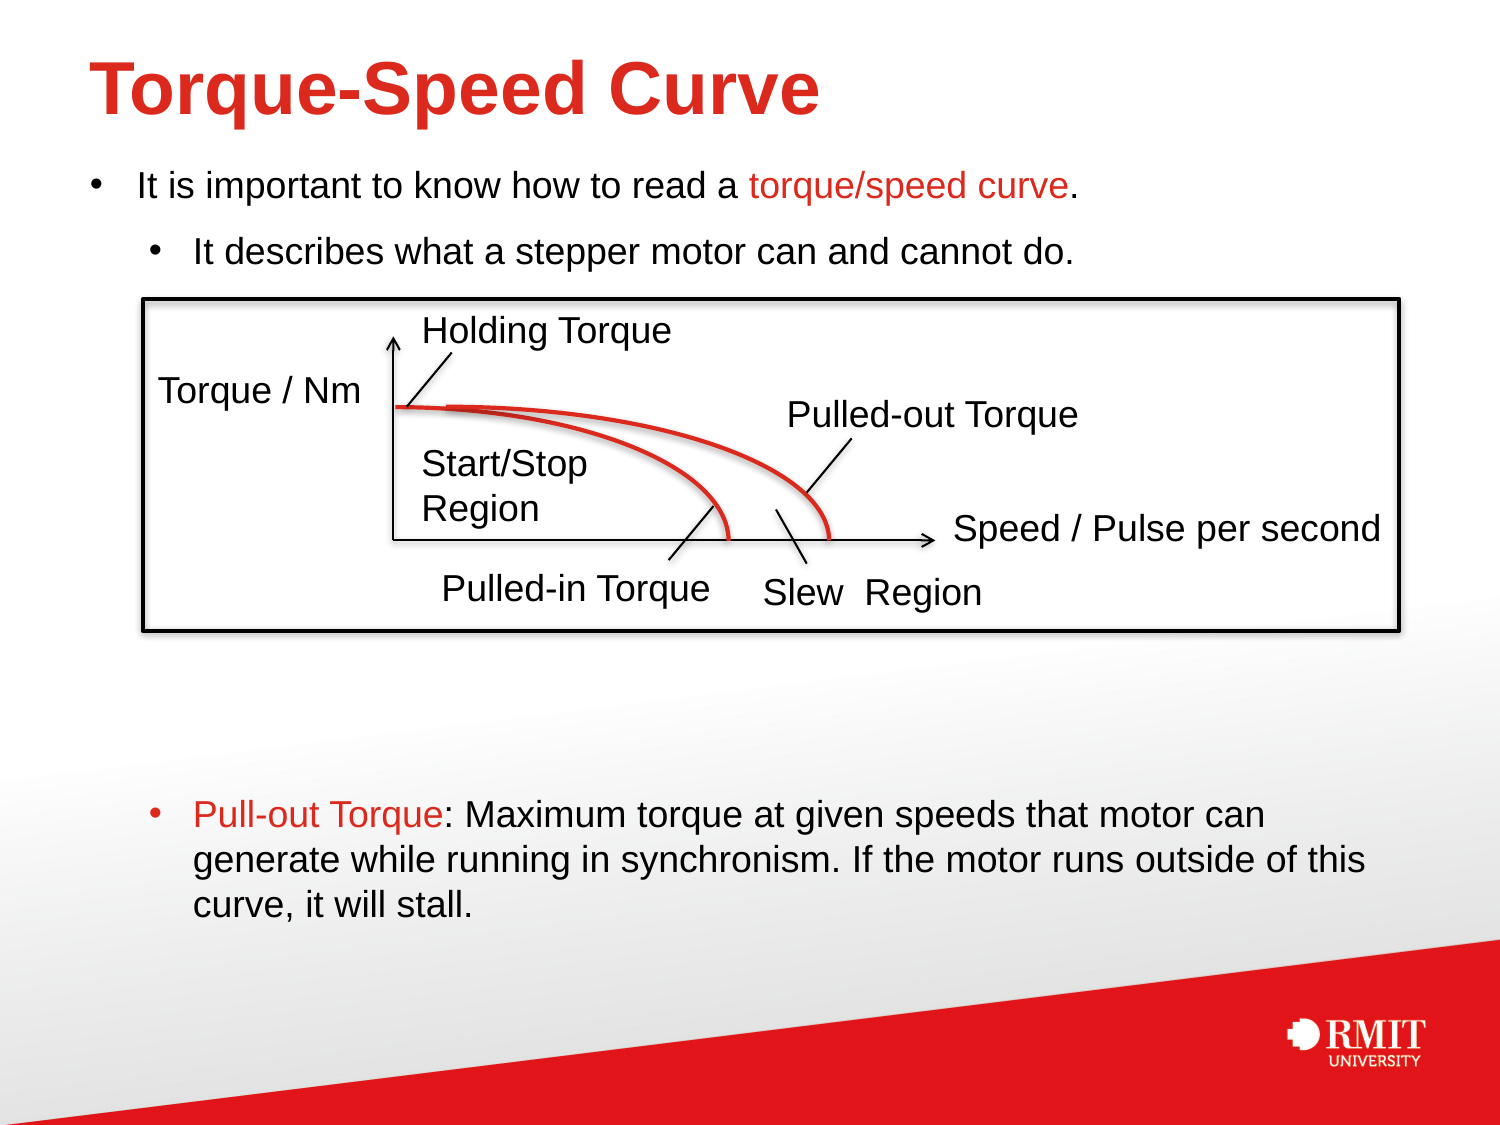

# Torque-Speed Curve
It is important to know how to read a torque/speed curve.
It describes what a stepper motor can and cannot do.

Pull-out Torque: Maximum torque at given speeds that motor can generate while running in synchronism. If the motor runs outside of this curve, it will stall.

Holding Torque
Torque / Nm
Pulled-out Torque

Start/Stop Region
Speed / Pulse per second
Pulled-in Torque
Slew  Region